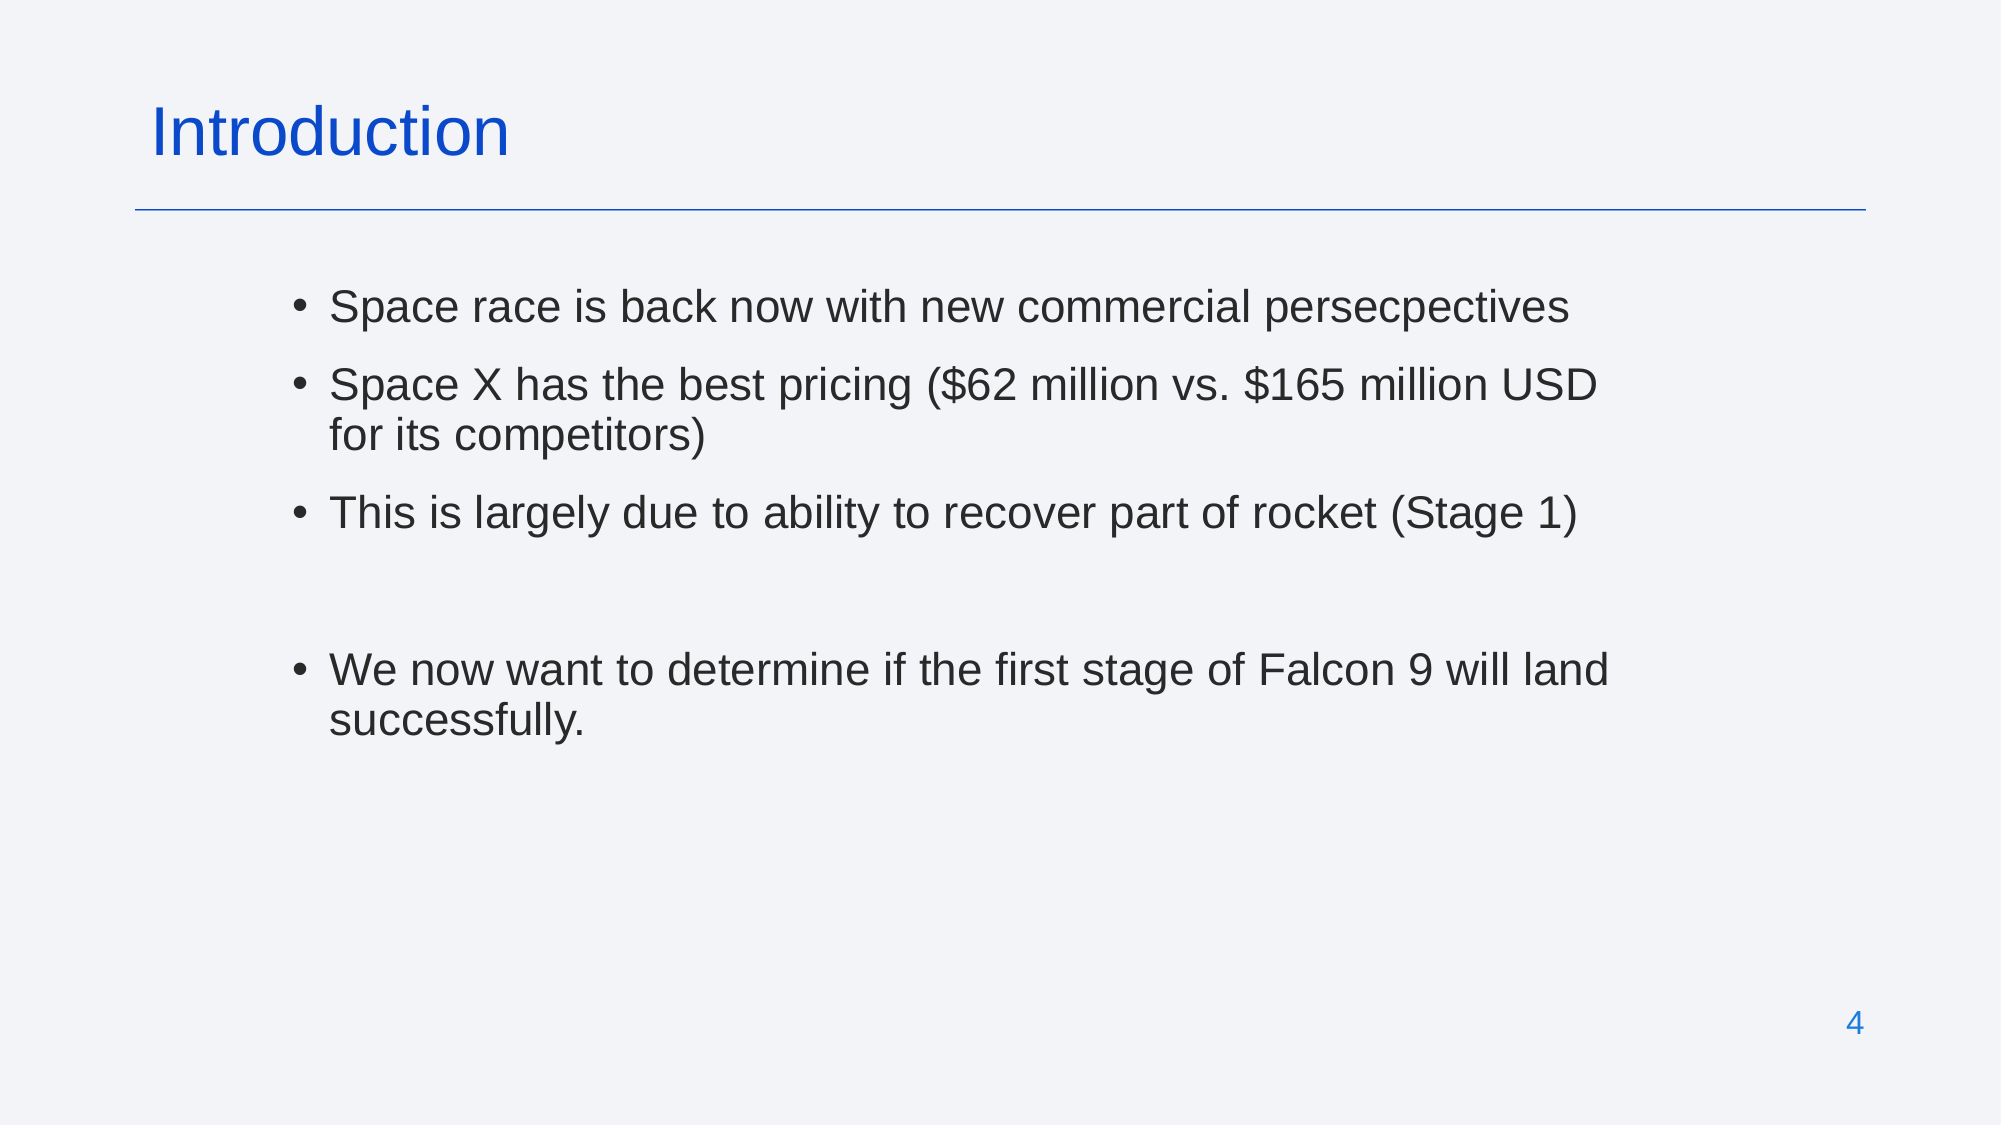

Introduction
Space race is back now with new commercial persecpectives
Space X has the best pricing ($62 million vs. $165 million USD for its competitors)
This is largely due to ability to recover part of rocket (Stage 1)

We now want to determine if the first stage of Falcon 9 will land successfully.

4